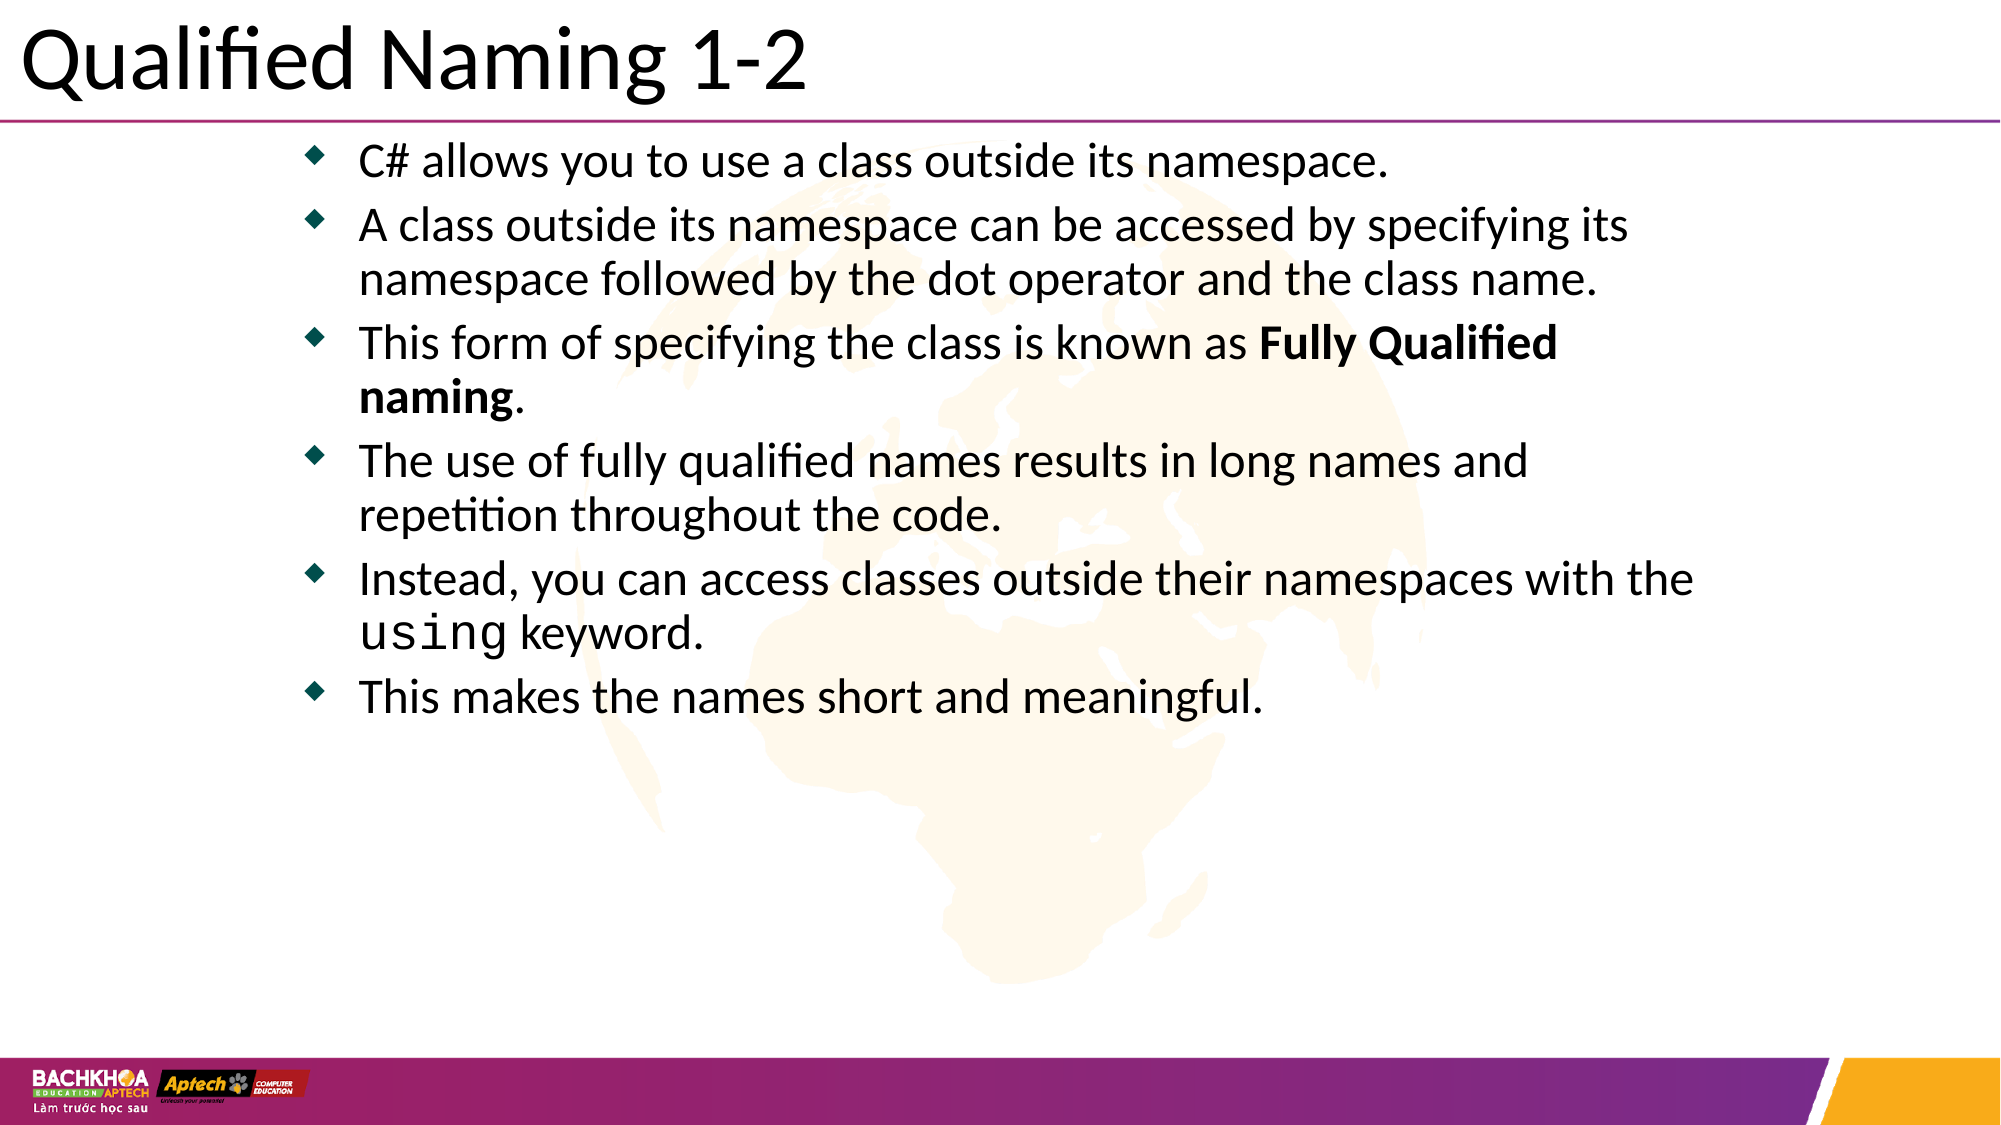

# Qualified Naming 1-2

C# allows you to use a class outside its namespace.
A class outside its namespace can be accessed by specifying its namespace followed by the dot operator and the class name.
This form of specifying the class is known as Fully Qualified naming.
The use of fully qualified names results in long names and repetition throughout the code.
Instead, you can access classes outside their namespaces with the using keyword.
This makes the names short and meaningful.